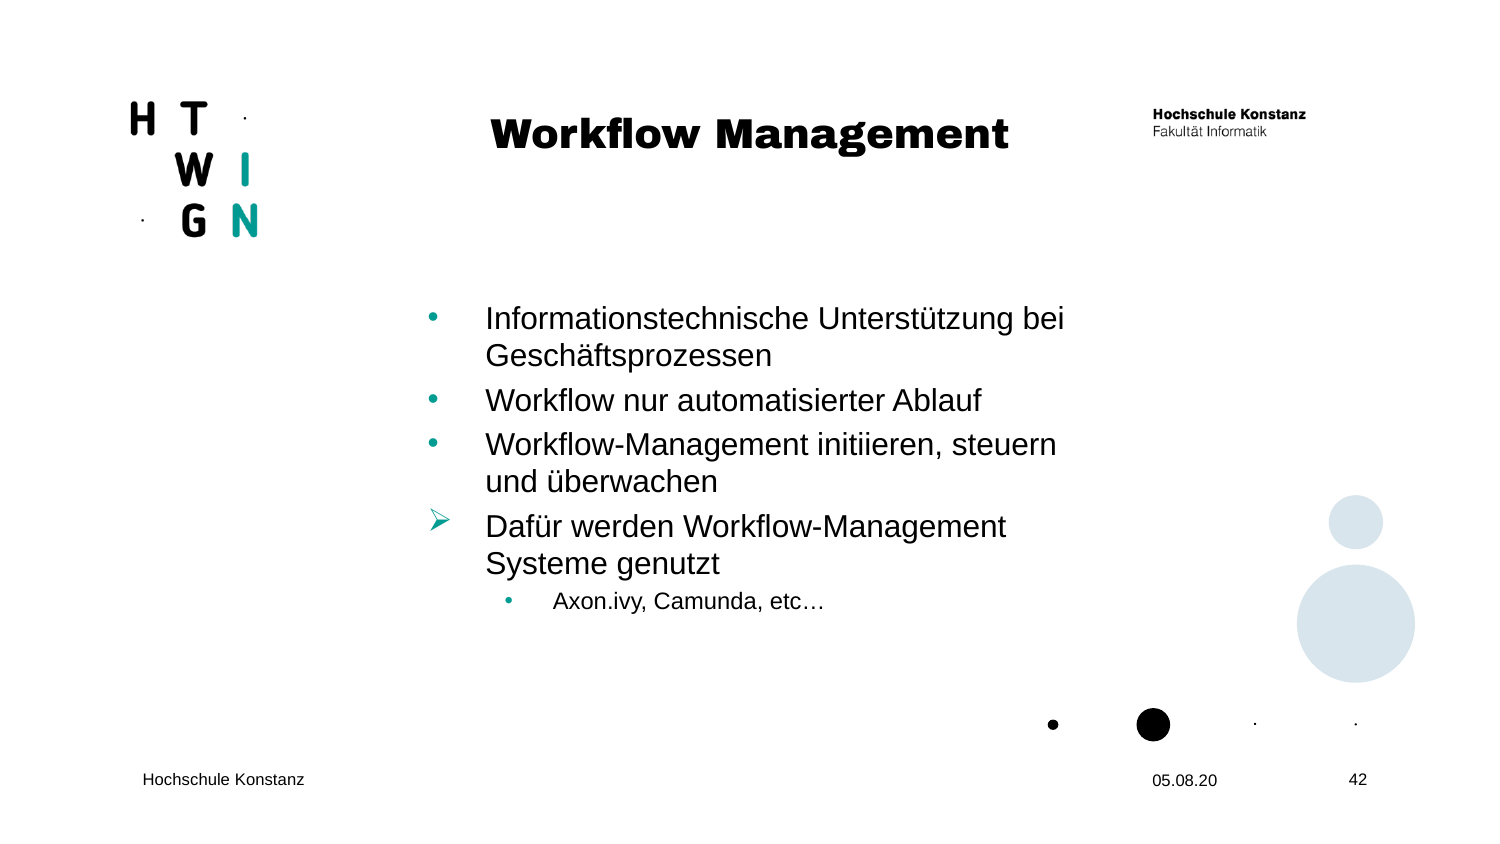

Workflow Management
Informationstechnische Unterstützung bei Geschäftsprozessen
Workflow nur automatisierter Ablauf
Workflow-Management initiieren, steuern und überwachen
Dafür werden Workflow-Management Systeme genutzt
Axon.ivy, Camunda, etc…